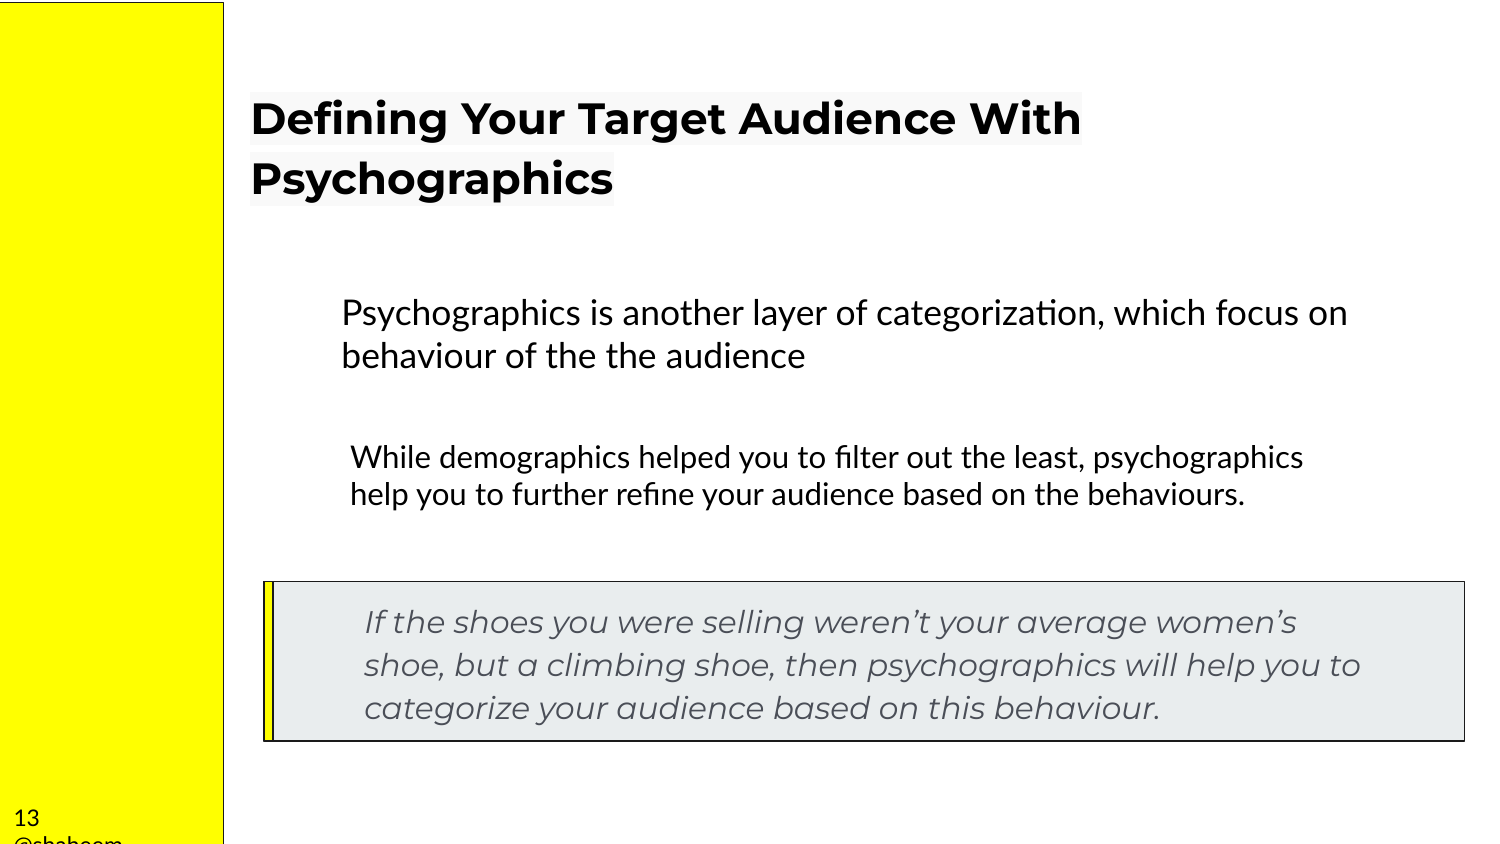

Defining Your Target Audience With Psychographics
Psychographics is another layer of categorization, which focus on behaviour of the the audience
While demographics helped you to filter out the least, psychographics help you to further refine your audience based on the behaviours.
If the shoes you were selling weren’t your average women’s shoe, but a climbing shoe, then psychographics will help you to categorize your audience based on this behaviour.

13          @shaheem